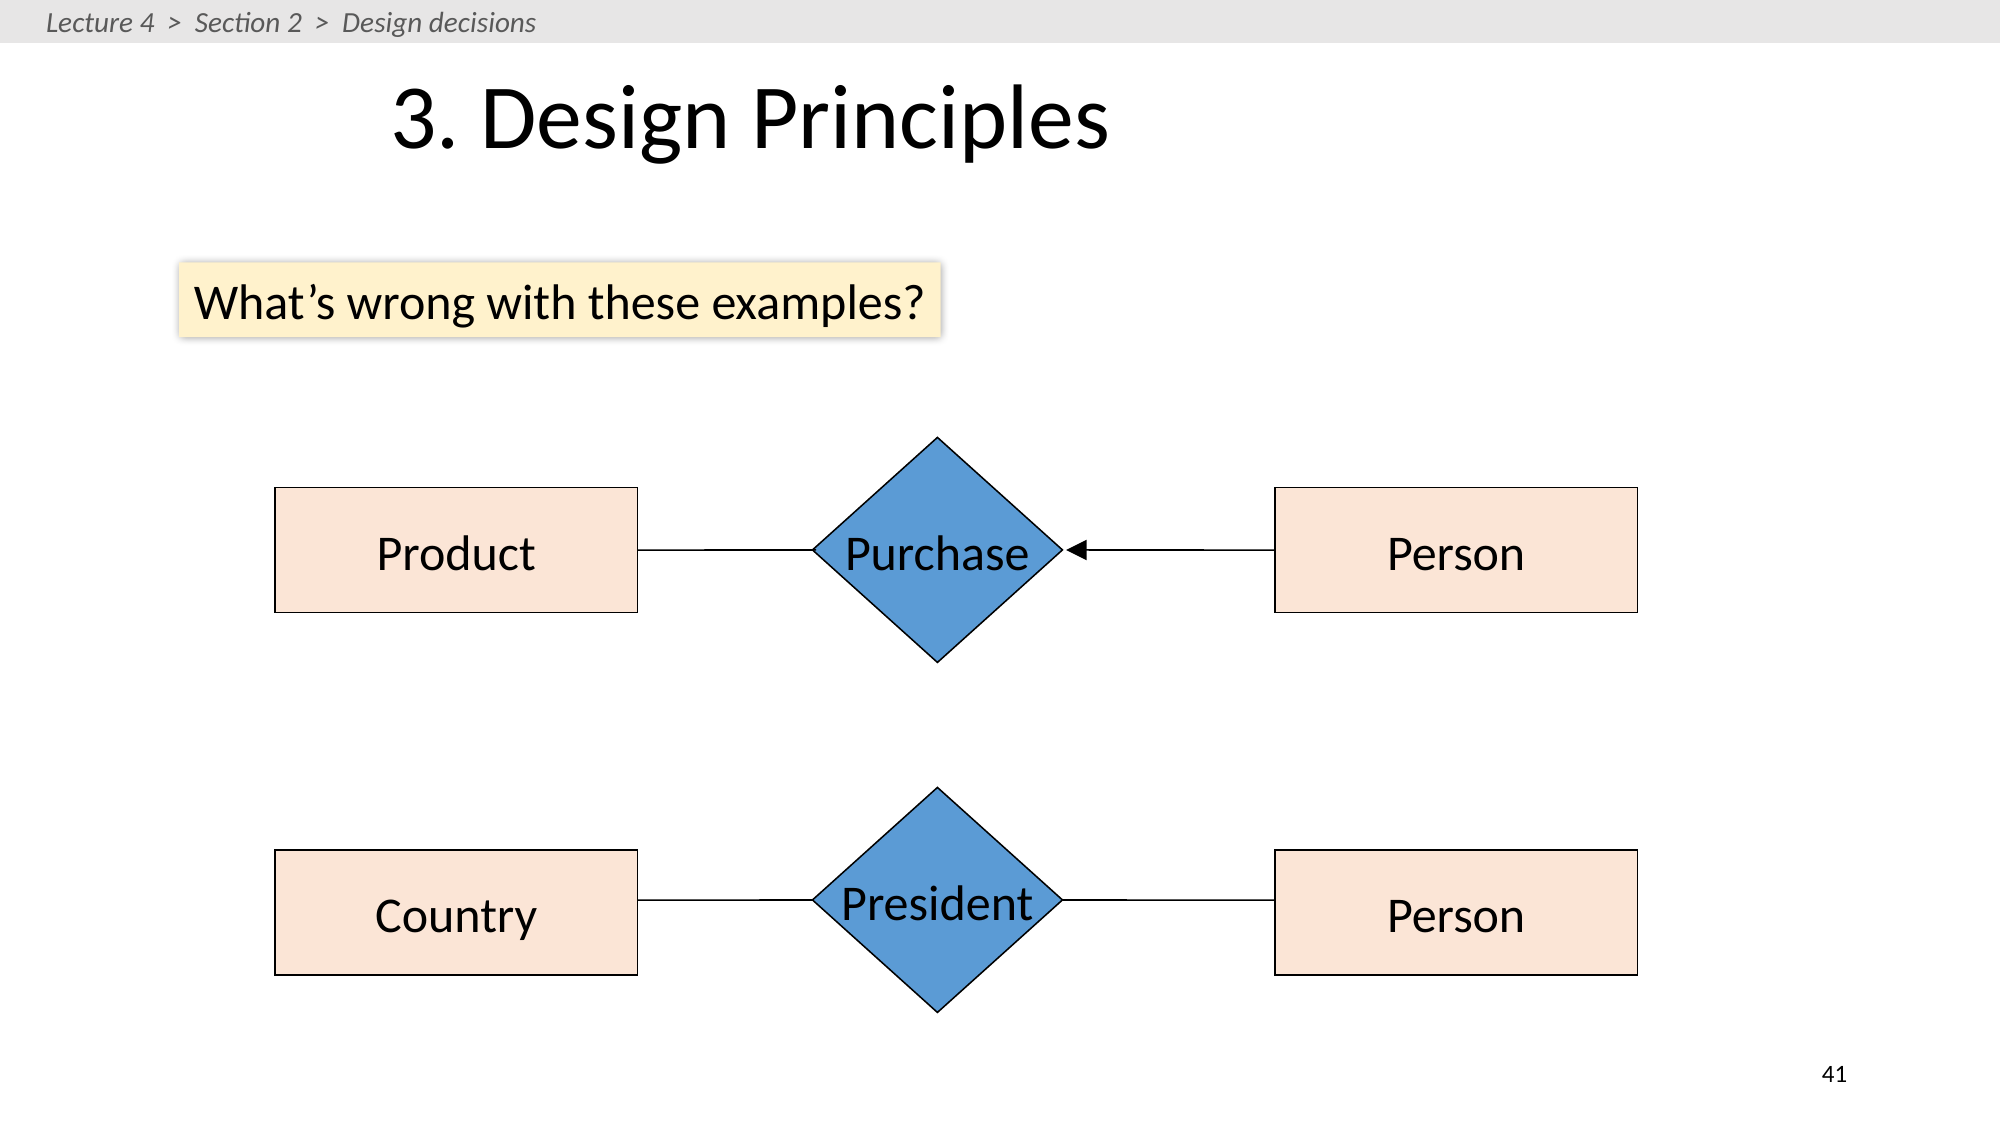

Lecture 4  >  Section 2  >  Design decisions
# 3. Design Principles
What’s wrong with these examples?
Purchase
Product
Person

President
Country
Person

41